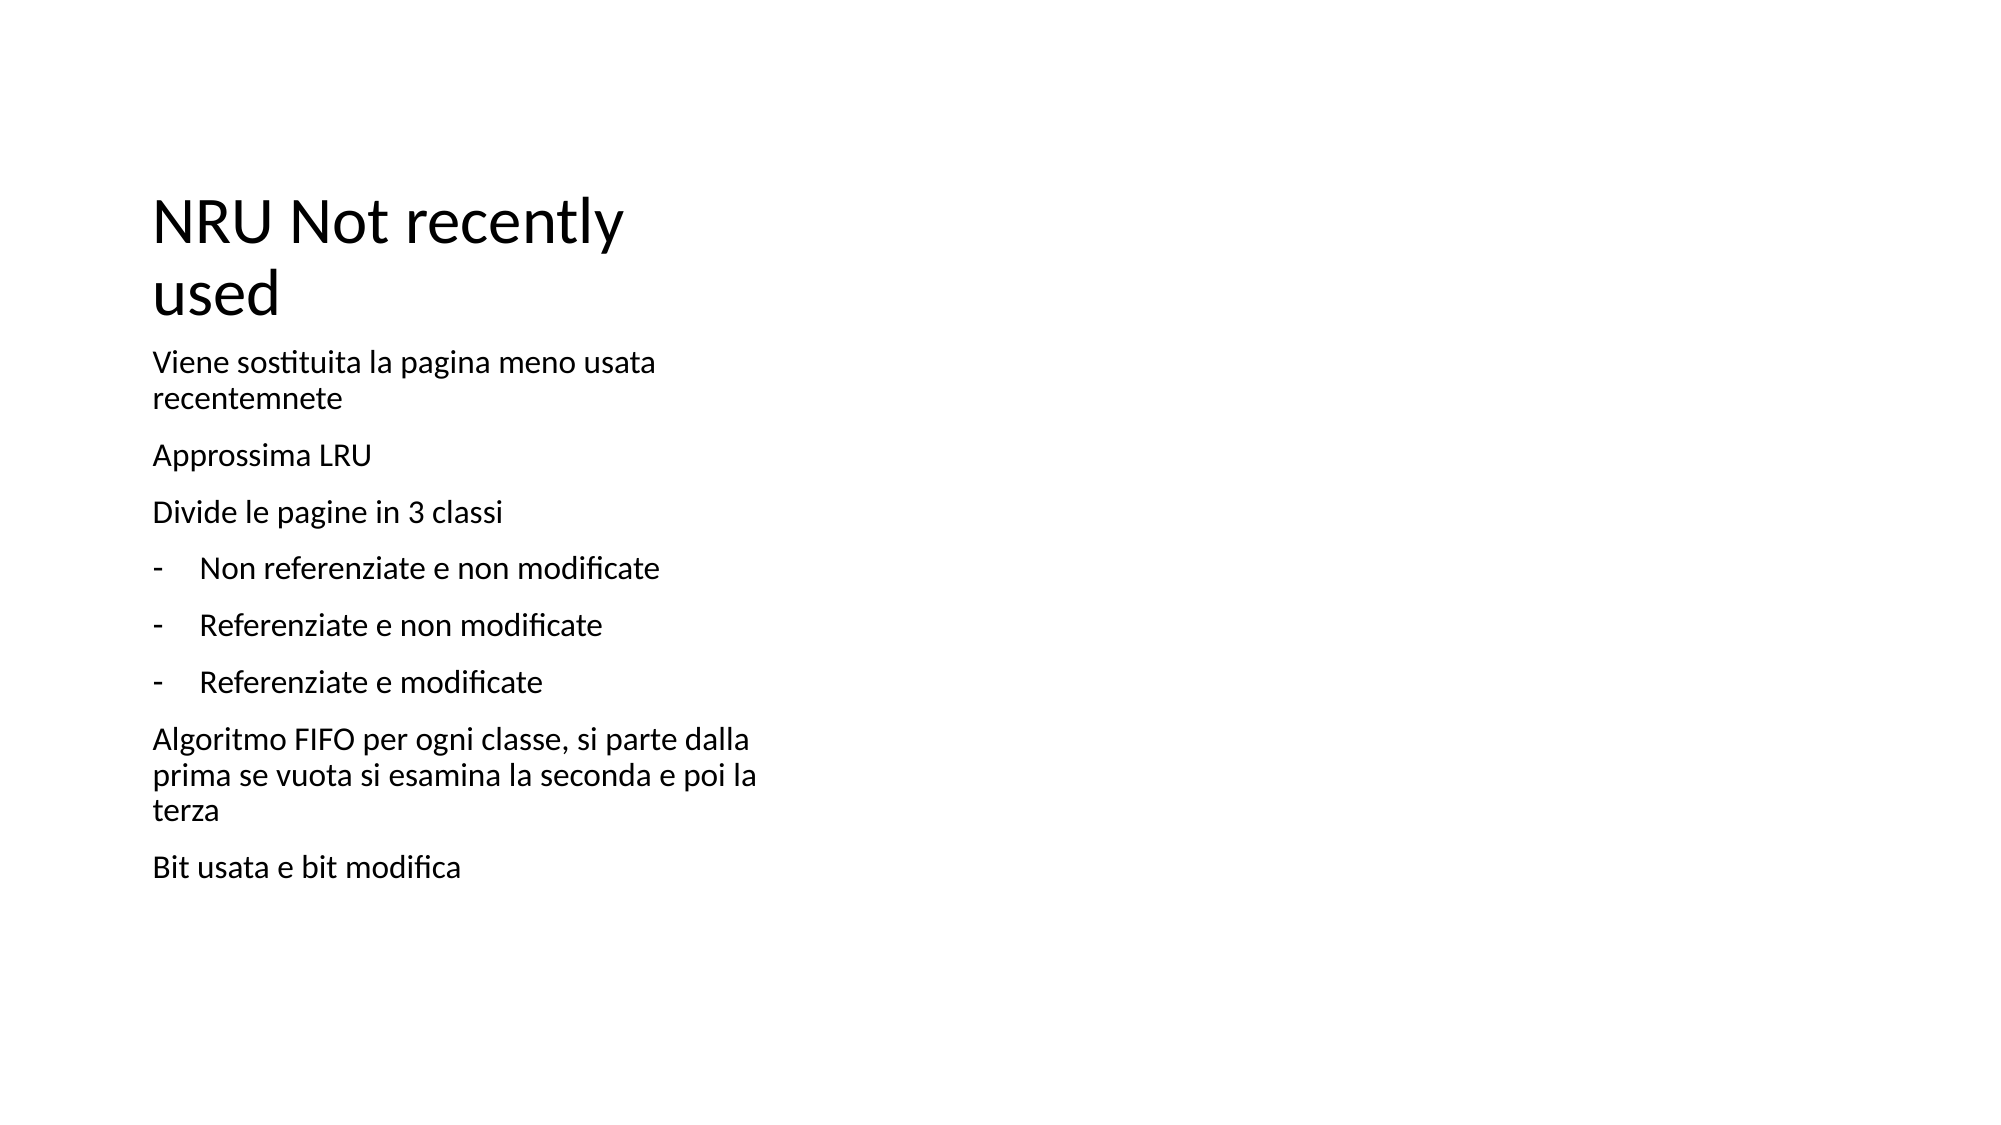

# NRU Not recently used

Viene sostituita la pagina meno usata recentemnete
Approssima LRU
Divide le pagine in 3 classi
Non referenziate e non modificate
Referenziate e non modificate
Referenziate e modificate
Algoritmo FIFO per ogni classe, si parte dalla prima se vuota si esamina la seconda e poi la terza
Bit usata e bit modifica